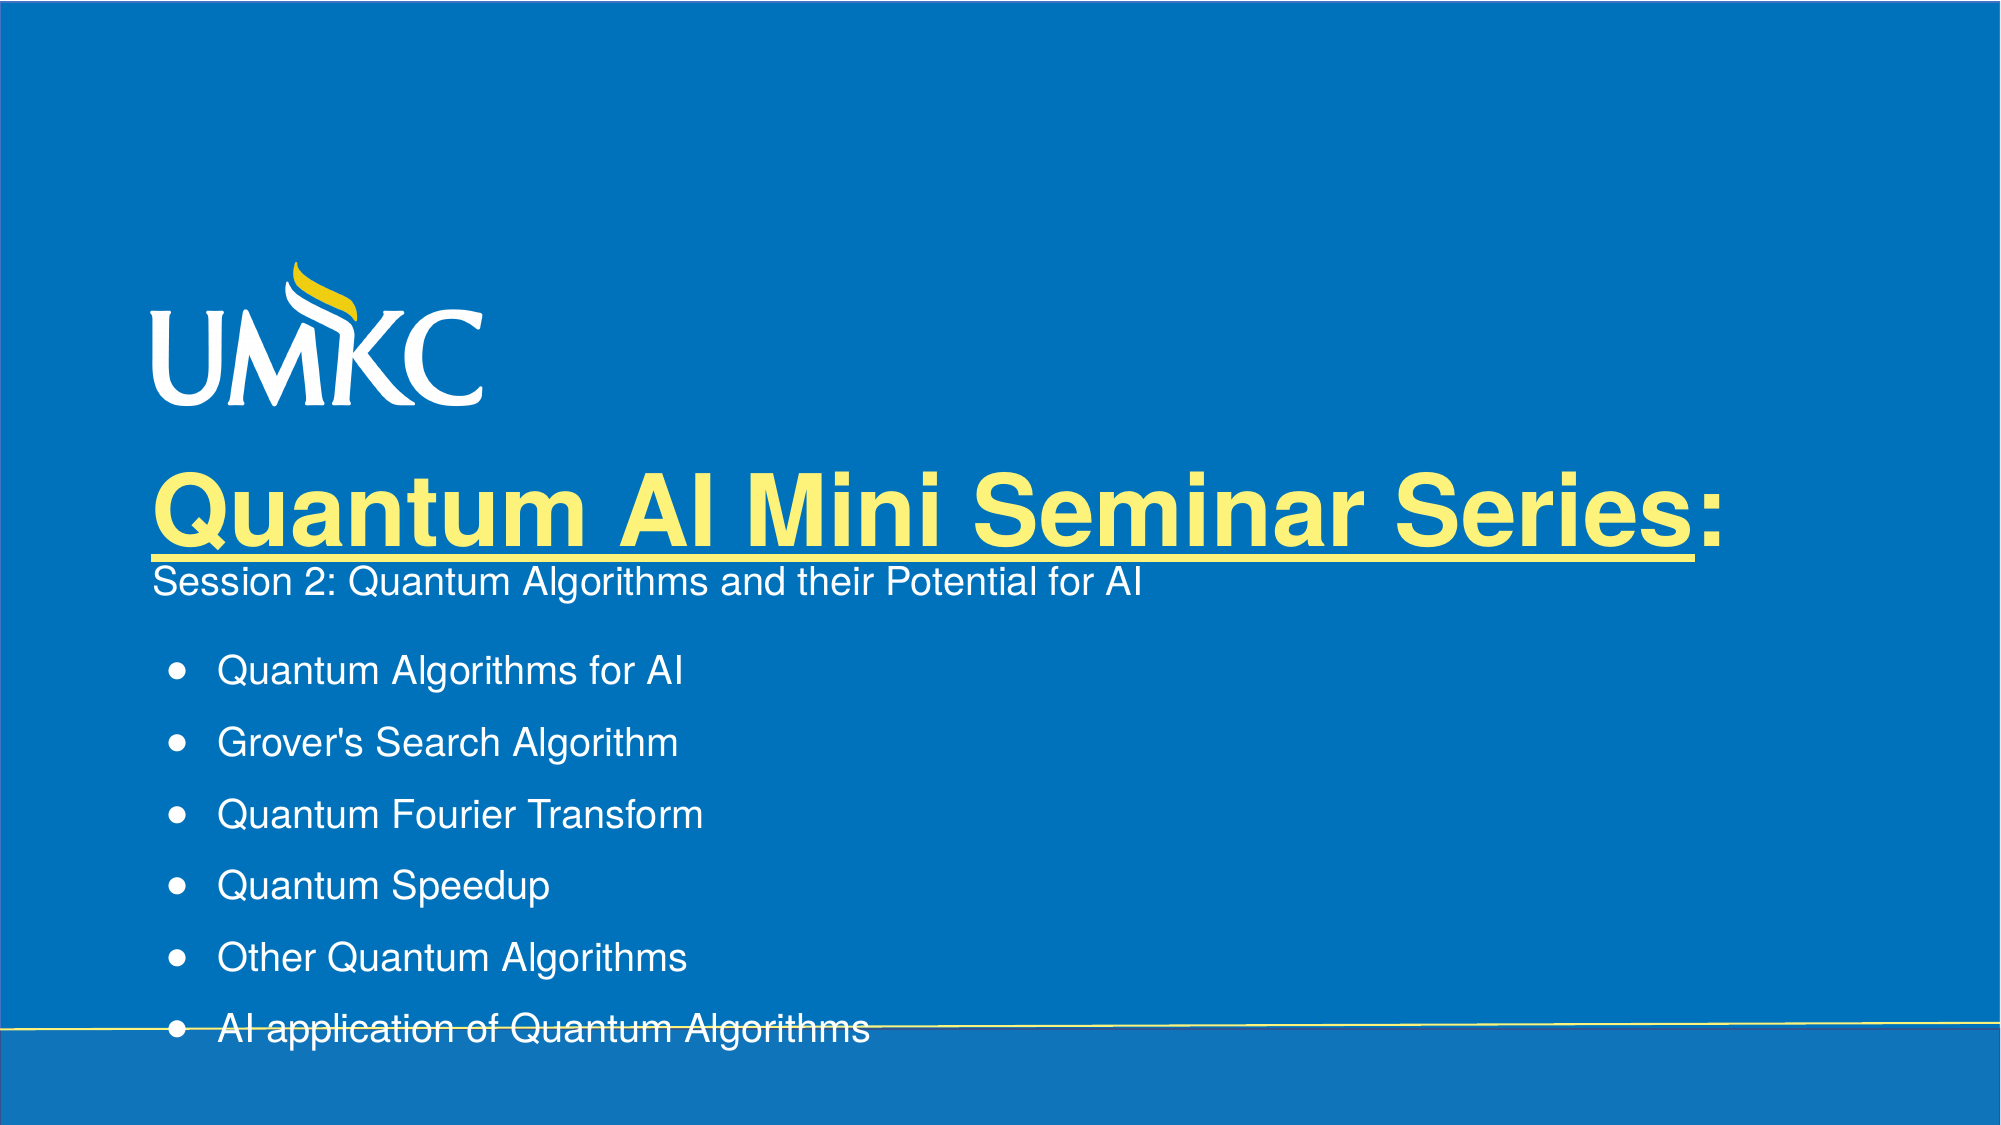

Quantum AI Mini Seminar Series:
Session 2: Quantum Algorithms and their Potential for AI
Quantum Algorithms for AI
Grover's Search Algorithm
Quantum Fourier Transform
Quantum Speedup
Other Quantum Algorithms
AI application of Quantum Algorithms